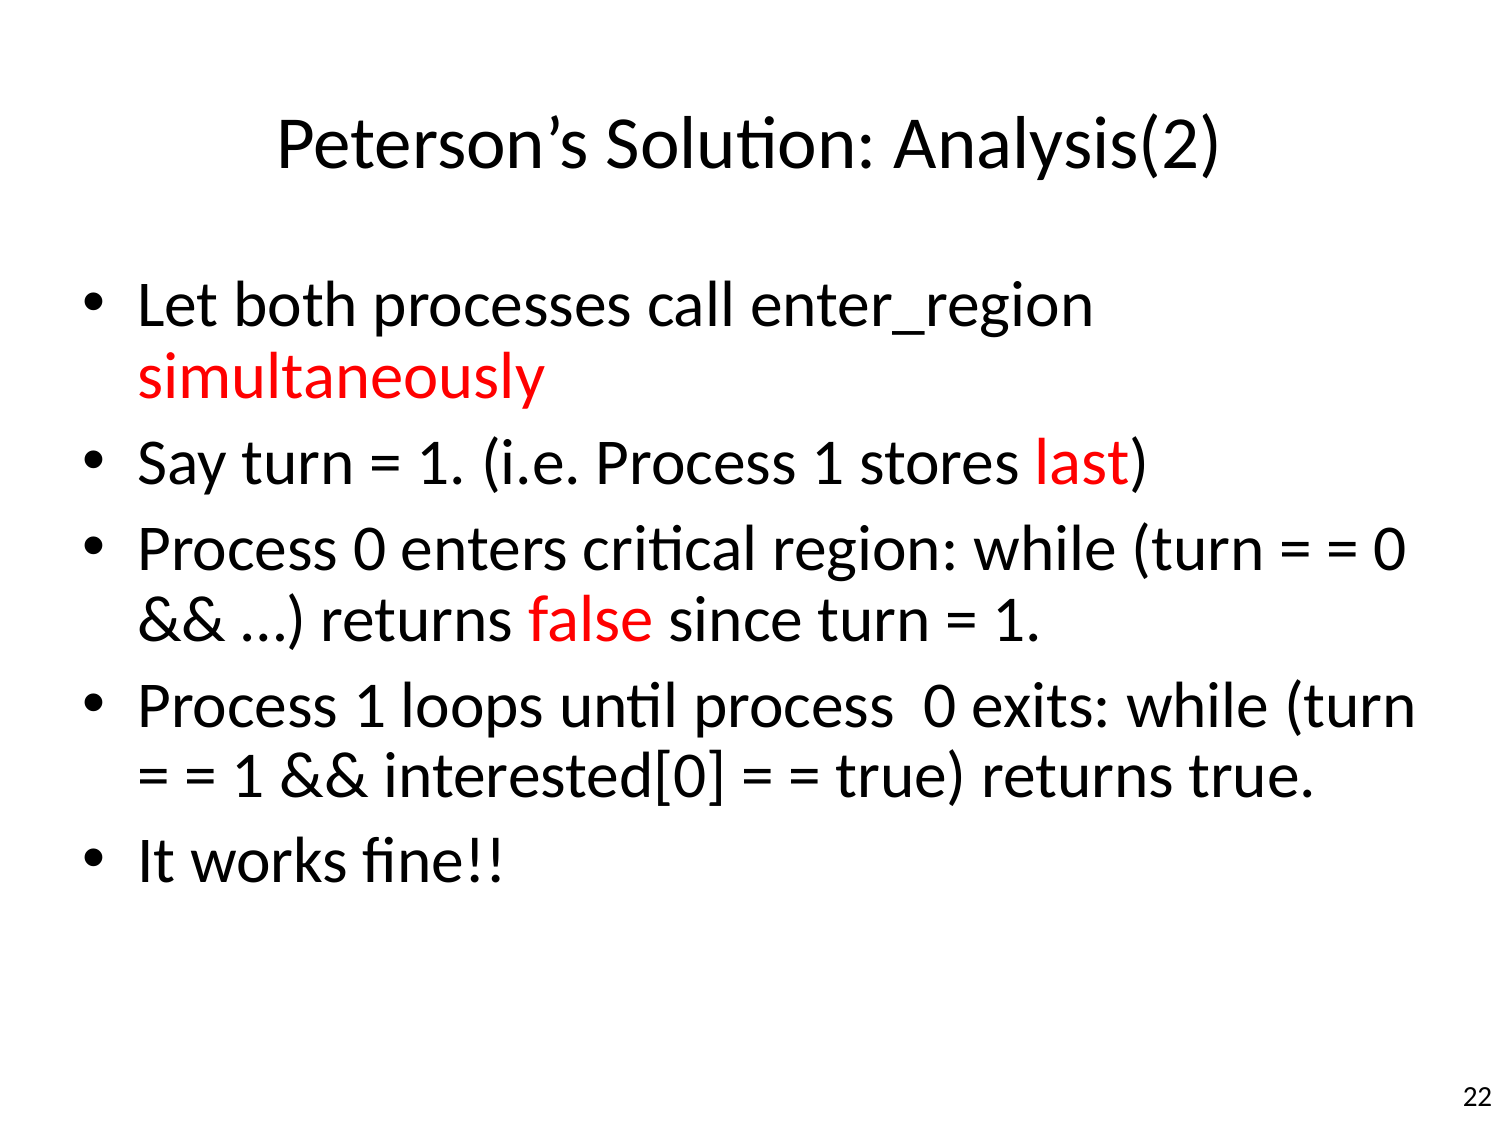

# Peterson’s Solution: Analysis(2)
Let both processes call enter_region simultaneously
Say turn = 1. (i.e. Process 1 stores last)
Process 0 enters critical region: while (turn = = 0 && …) returns false since turn = 1.
Process 1 loops until process  0 exits: while (turn = = 1 && interested[0] = = true) returns true.
It works fine!!
22